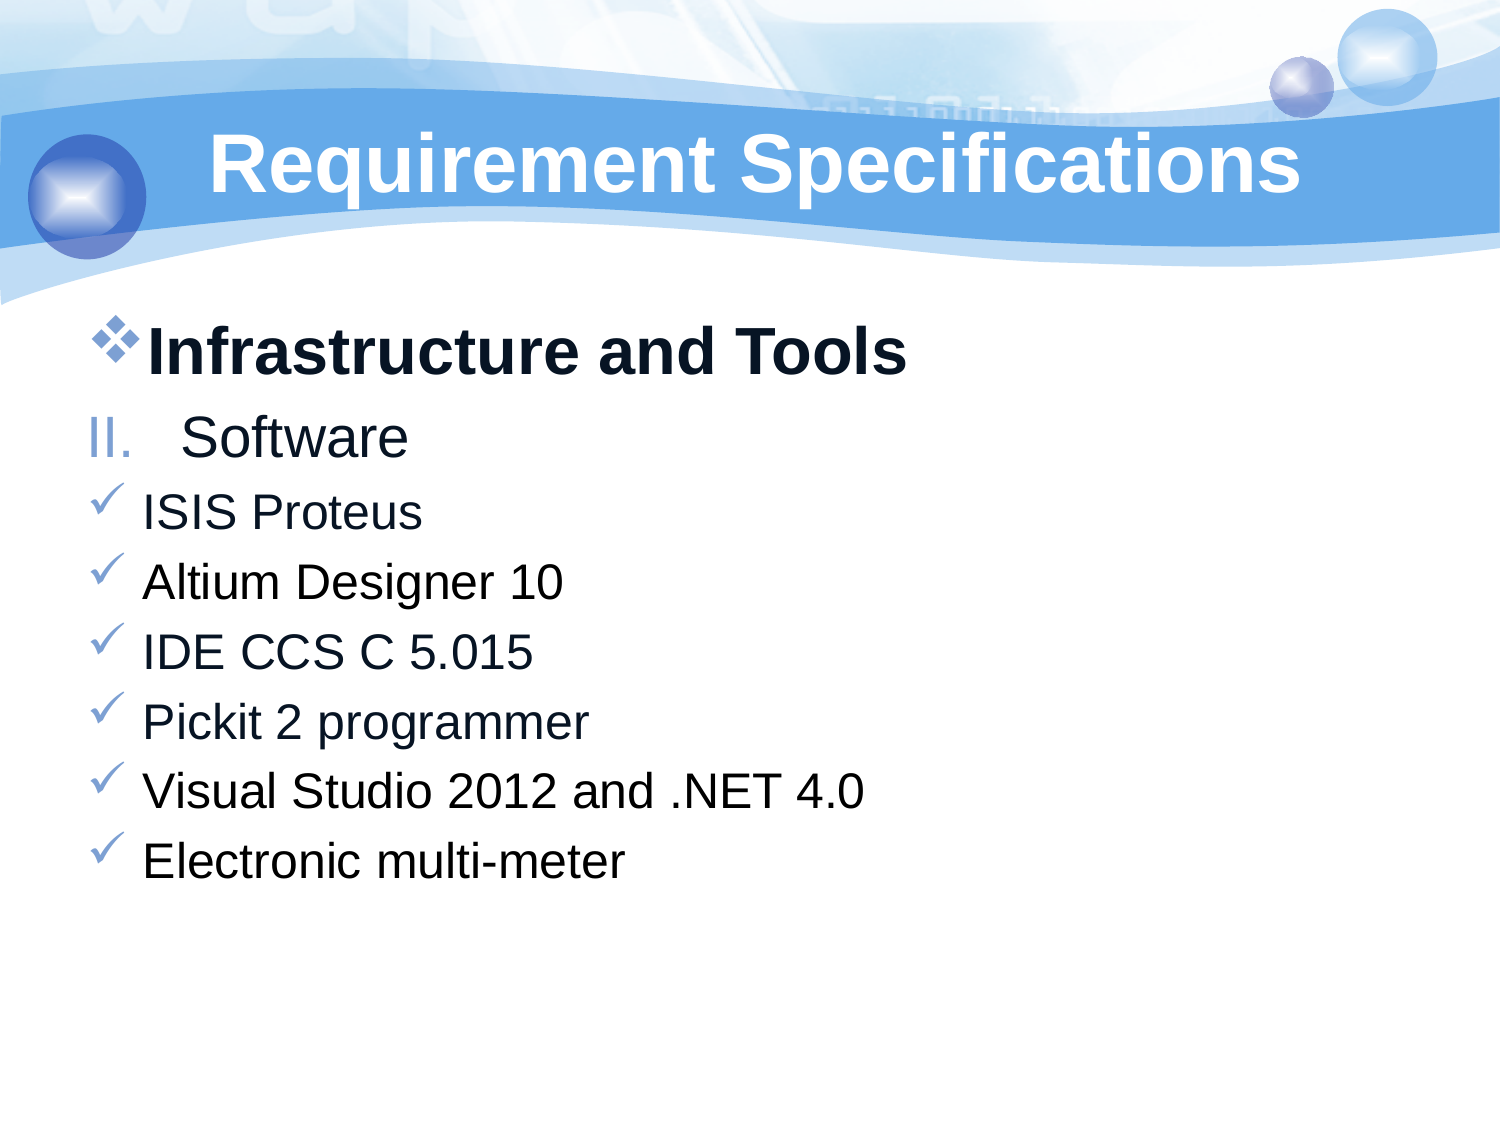

# Requirement Specifications
Infrastructure and Tools
Software
ISIS Proteus
Altium Designer 10
IDE CCS C 5.015
Pickit 2 programmer
Visual Studio 2012 and .NET 4.0
Electronic multi-meter